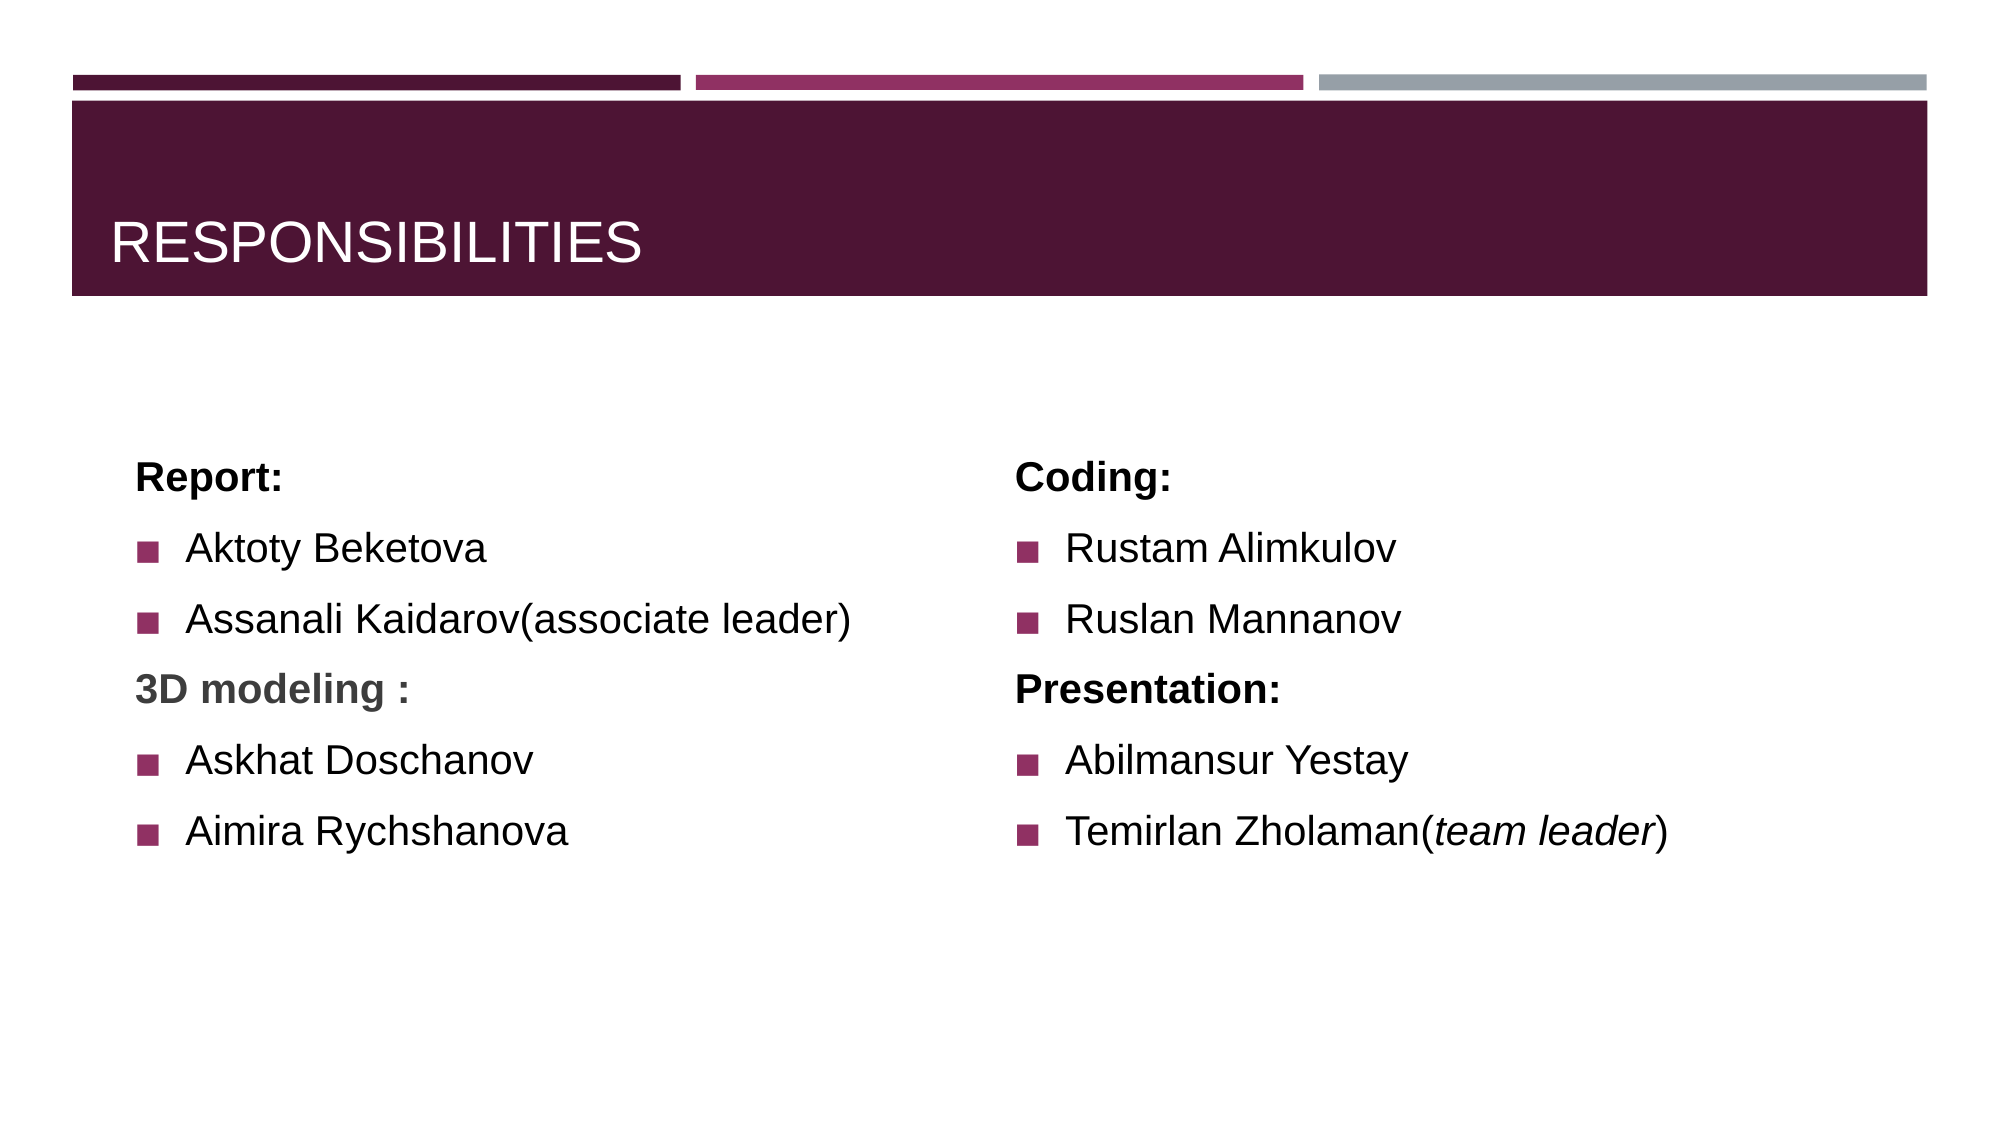

# RESPONSIBILITIES
Report:
Aktoty Beketova
Assanali Kaidarov(associate leader)
3D modeling :
Askhat Doschanov
Aimira Rychshanova

Coding:
Rustam Alimkulov
Ruslan Mannanov
Presentation:
Abilmansur Yestay
Temirlan Zholaman(team leader)